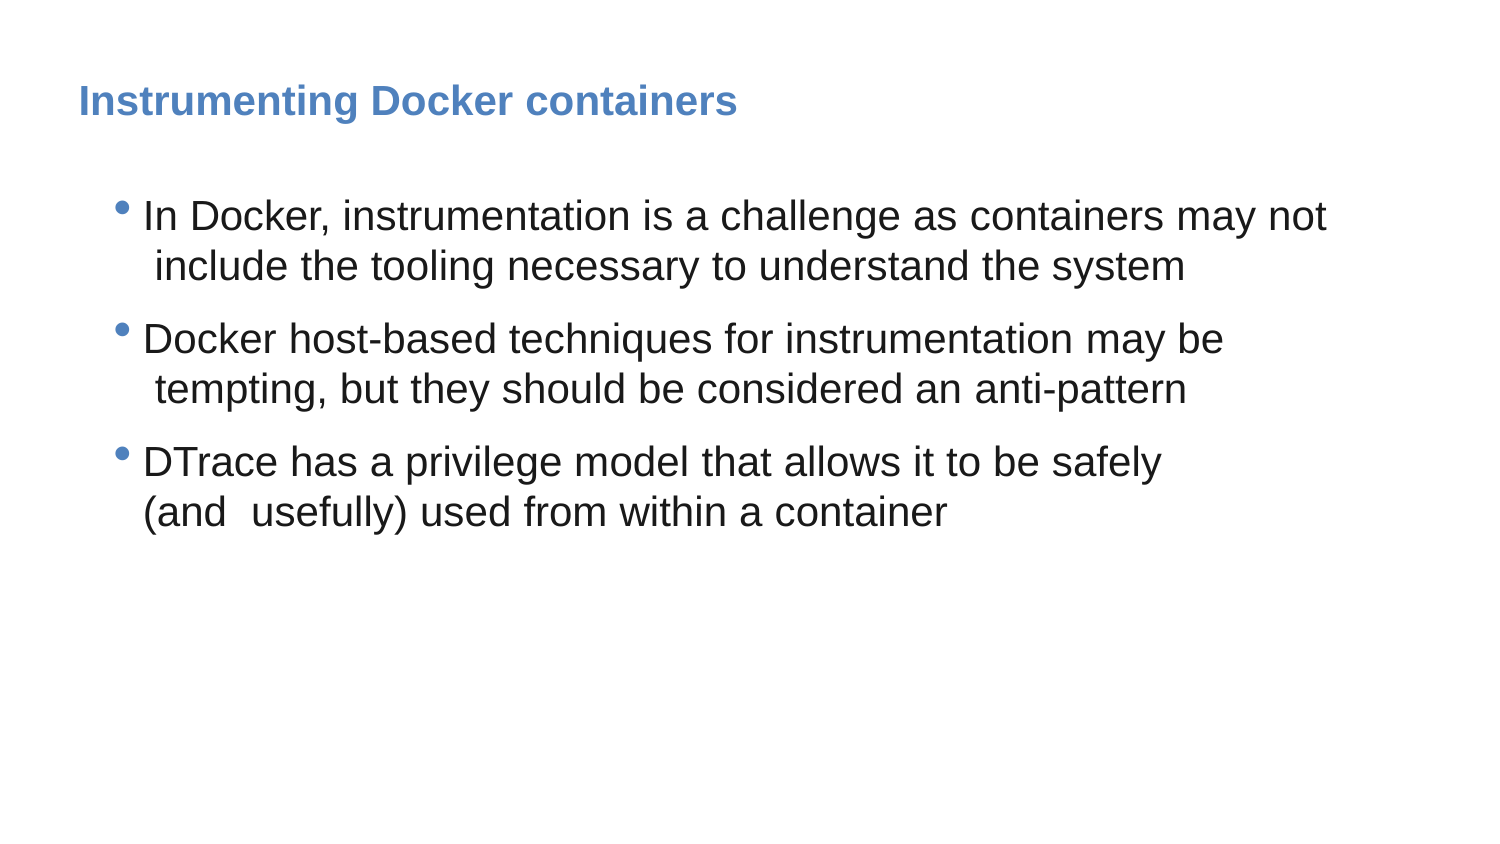

Instrumenting Docker containers

In Docker, instrumentation is a challenge as containers may not  include the tooling necessary to understand the system
Docker host-based techniques for instrumentation may be  tempting, but they should be considered an anti-pattern
DTrace has a privilege model that allows it to be safely (and  usefully) used from within a container